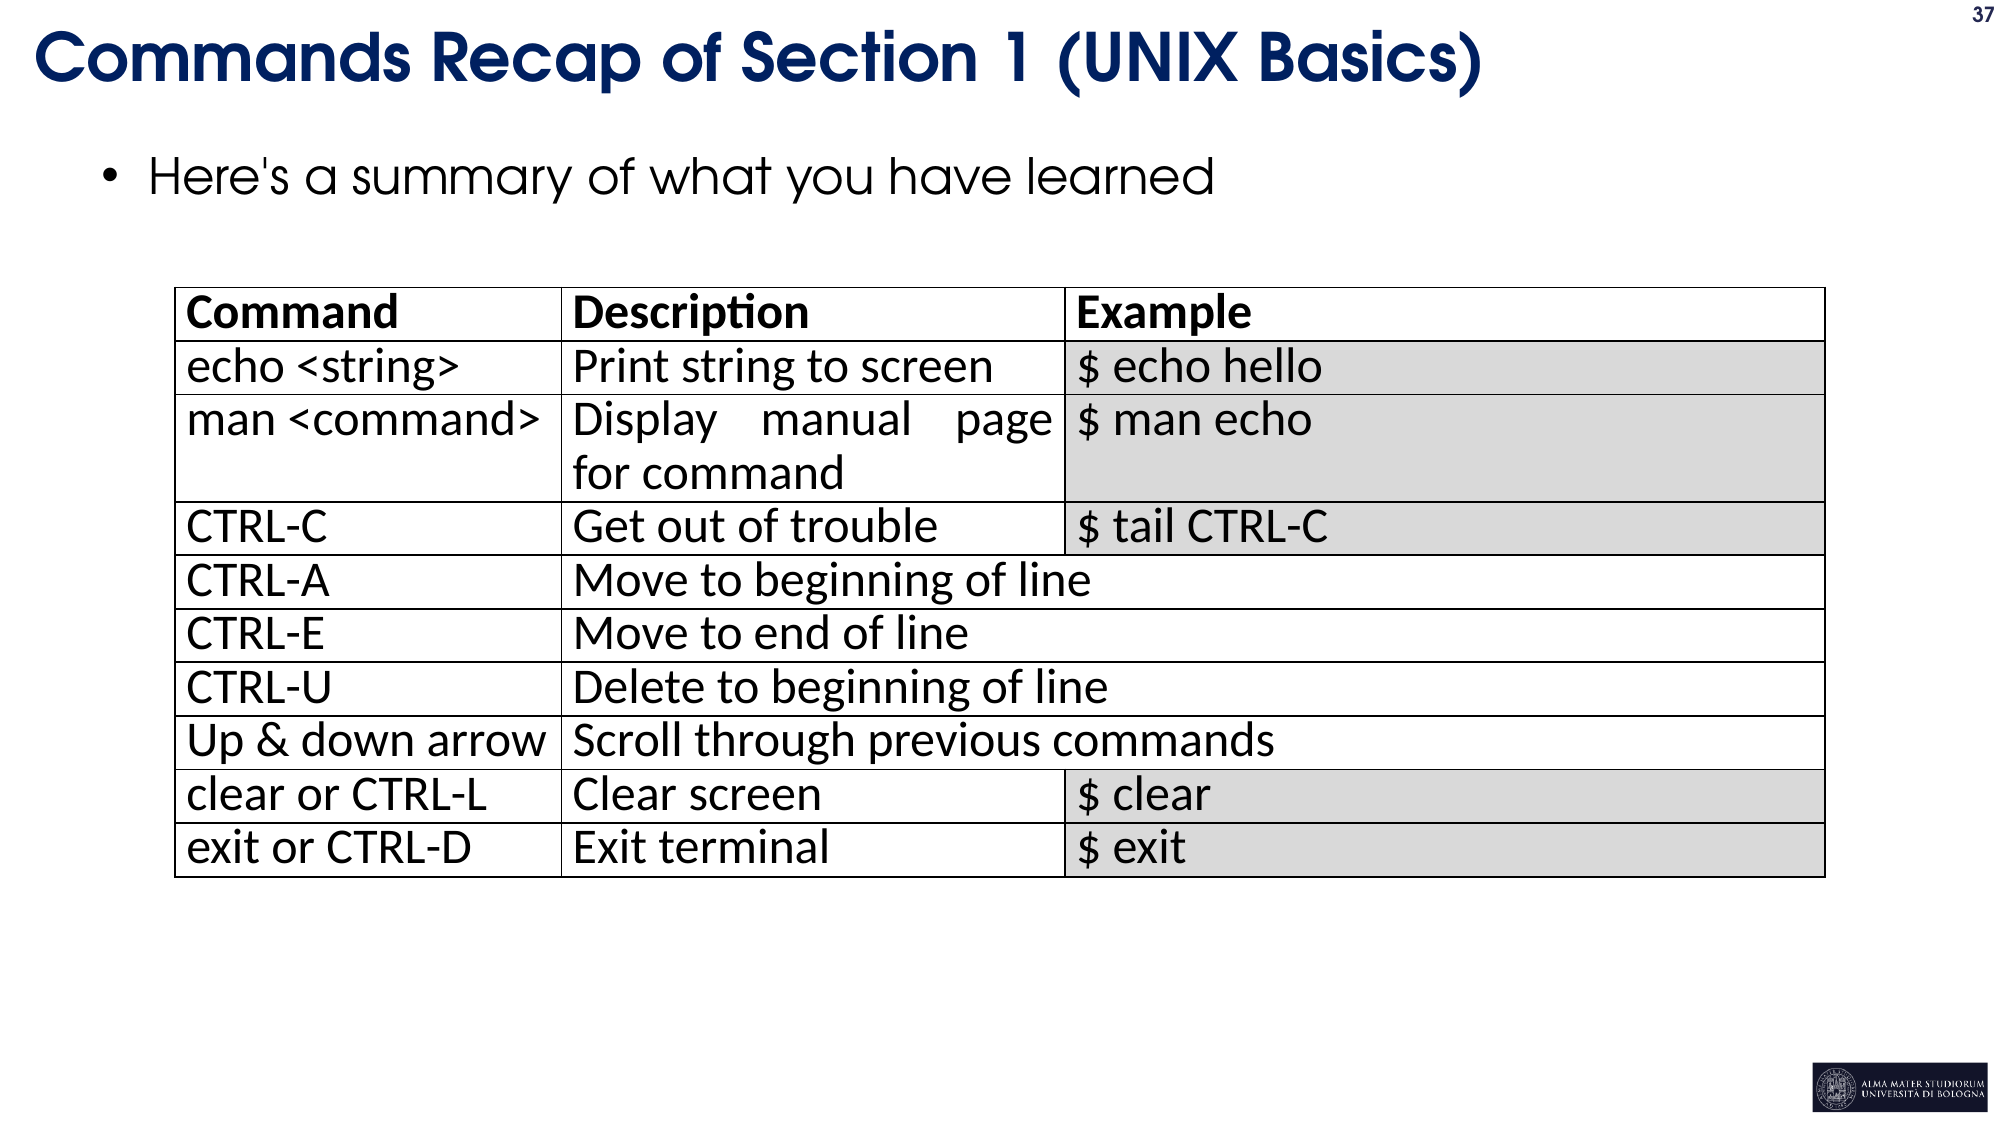

Commands Recap of Section 1 (UNIX Basics)
Here's a summary of what you have learned
| Command | Description | Example |
| --- | --- | --- |
| echo <string> | Print string to screen | $ echo hello |
| man <command> | Display manual page for command | $ man echo |
| CTRL-C | Get out of trouble | $ tail CTRL-C |
| CTRL-A | Move to beginning of line |  |
| CTRL-E | Move to end of line |  |
| CTRL-U | Delete to beginning of line |  |
| Up & down arrow | Scroll through previous commands |  |
| clear or CTRL-L | Clear screen | $ clear |
| exit or CTRL-D | Exit terminal | $ exit |